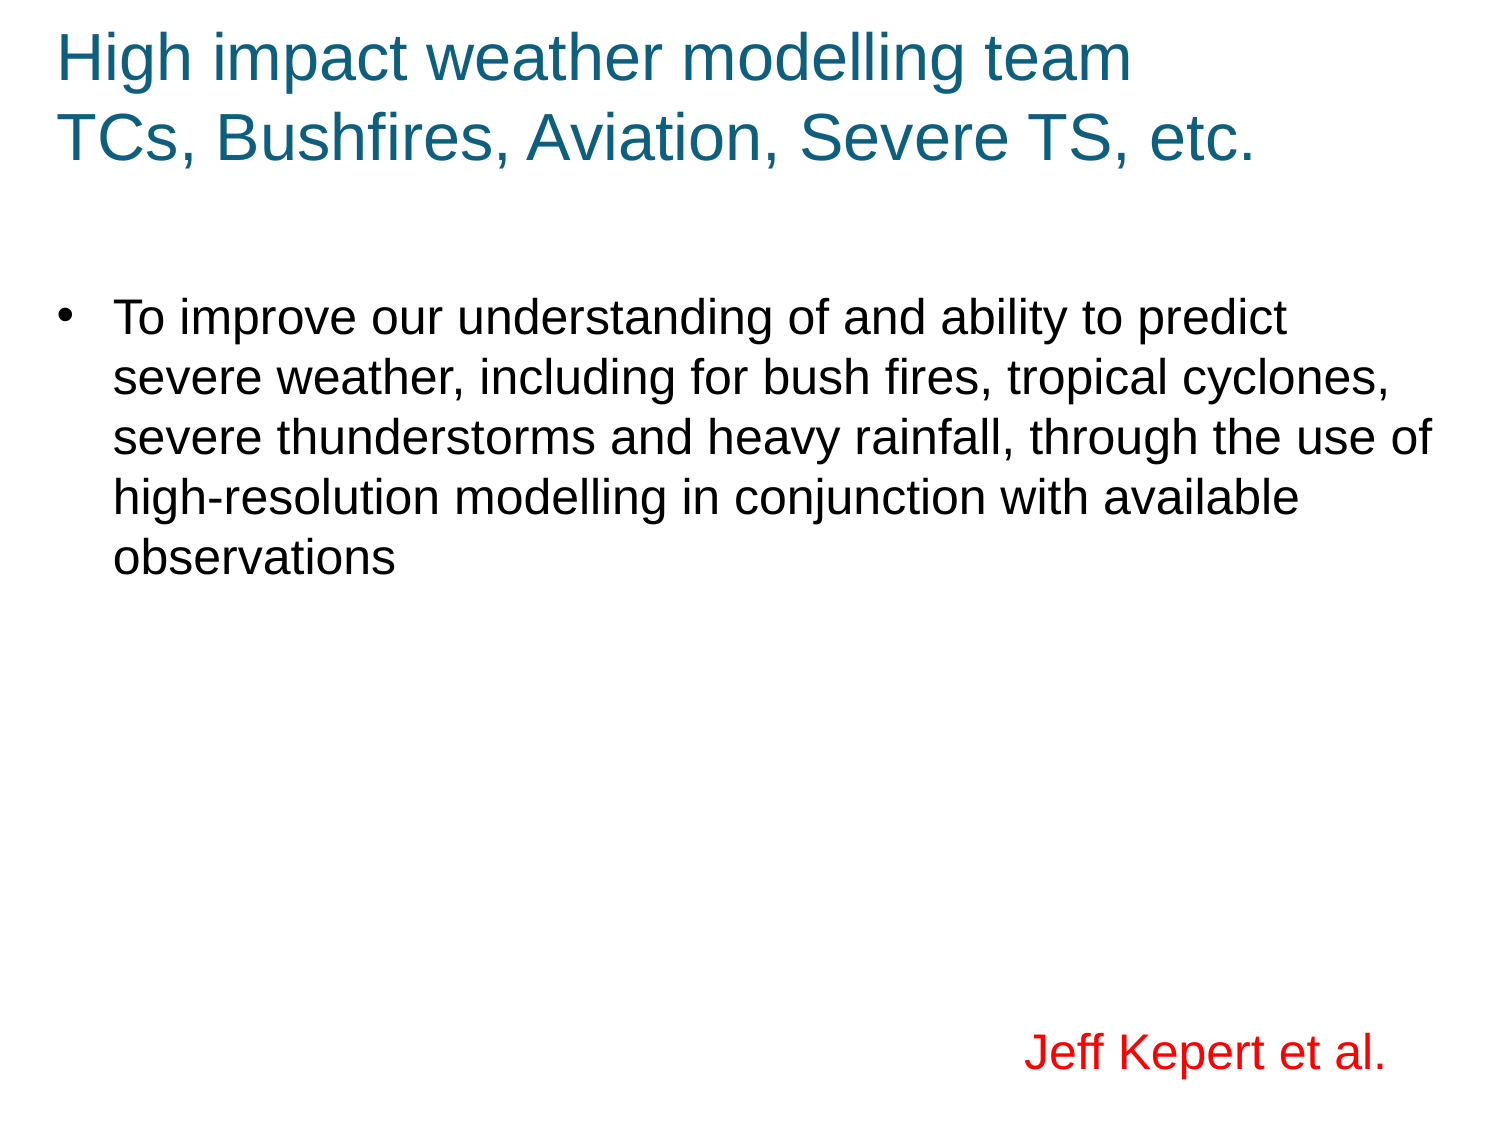

# High impact weather modelling team TCs, Bushfires, Aviation, Severe TS, etc.
To improve our understanding of and ability to predict severe weather, including for bush fires, tropical cyclones, severe thunderstorms and heavy rainfall, through the use of high-resolution modelling in conjunction with available observations

Jeff Kepert et al.